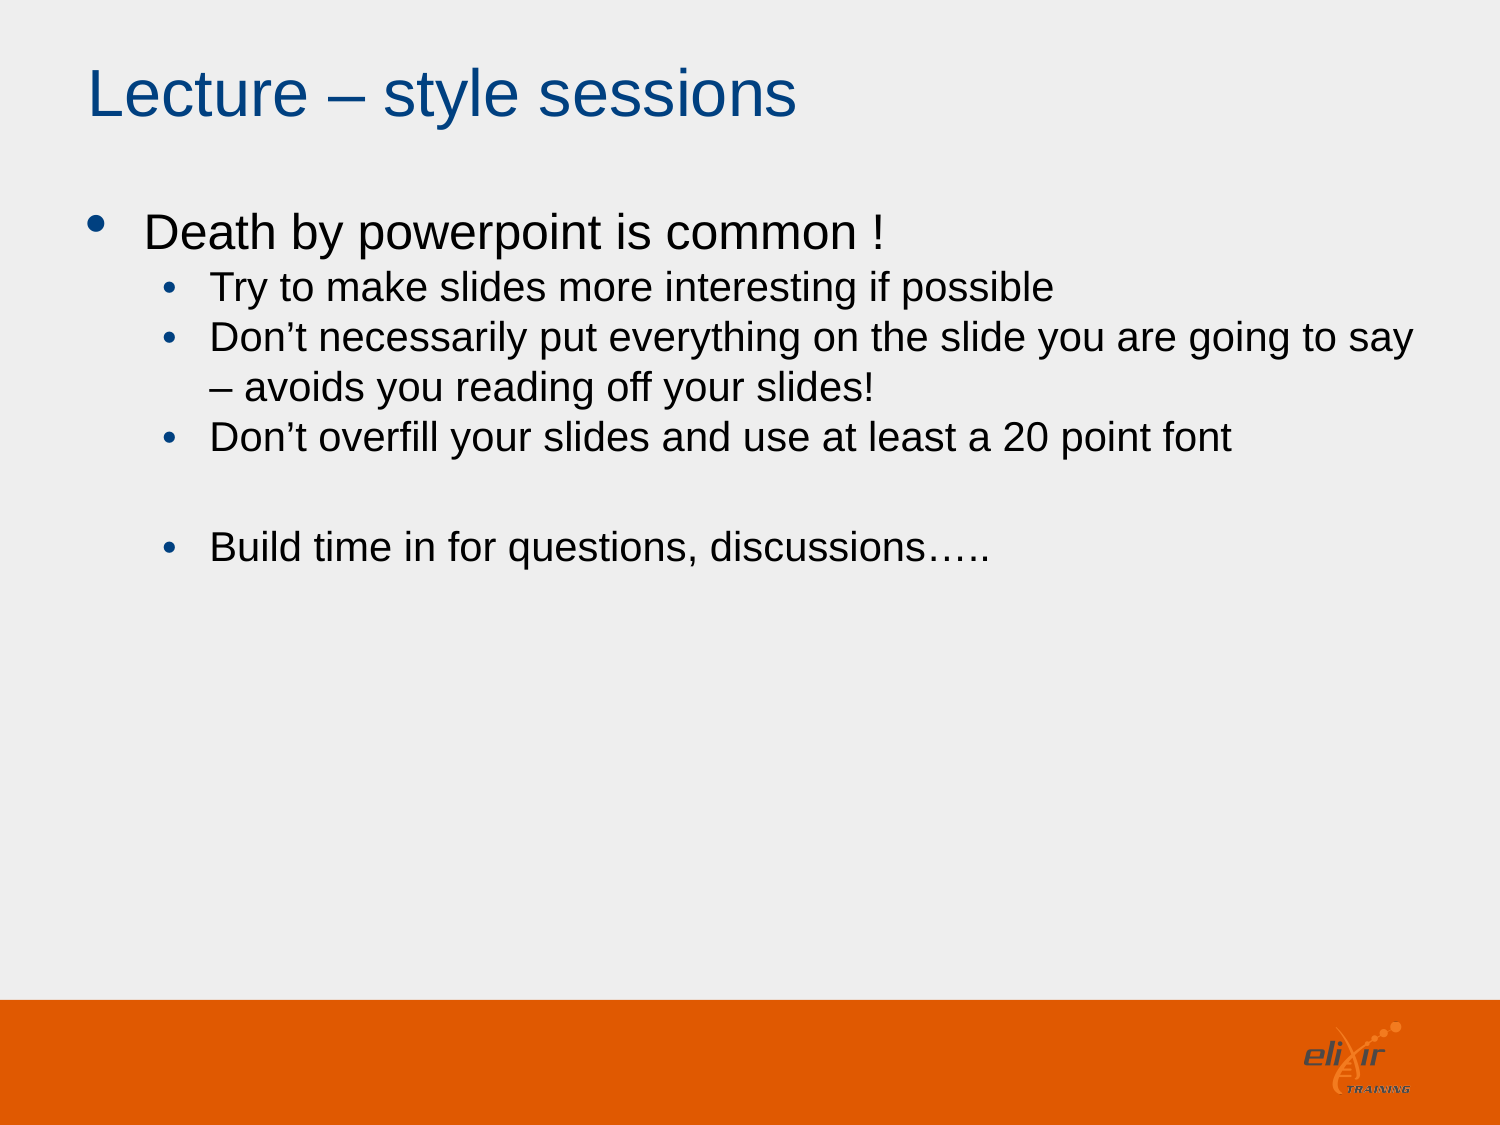

Lecture – style sessions
Death by powerpoint is common !
Try to make slides more interesting if possible
Don’t necessarily put everything on the slide you are going to say – avoids you reading off your slides!
Don’t overfill your slides and use at least a 20 point font

Build time in for questions, discussions…..